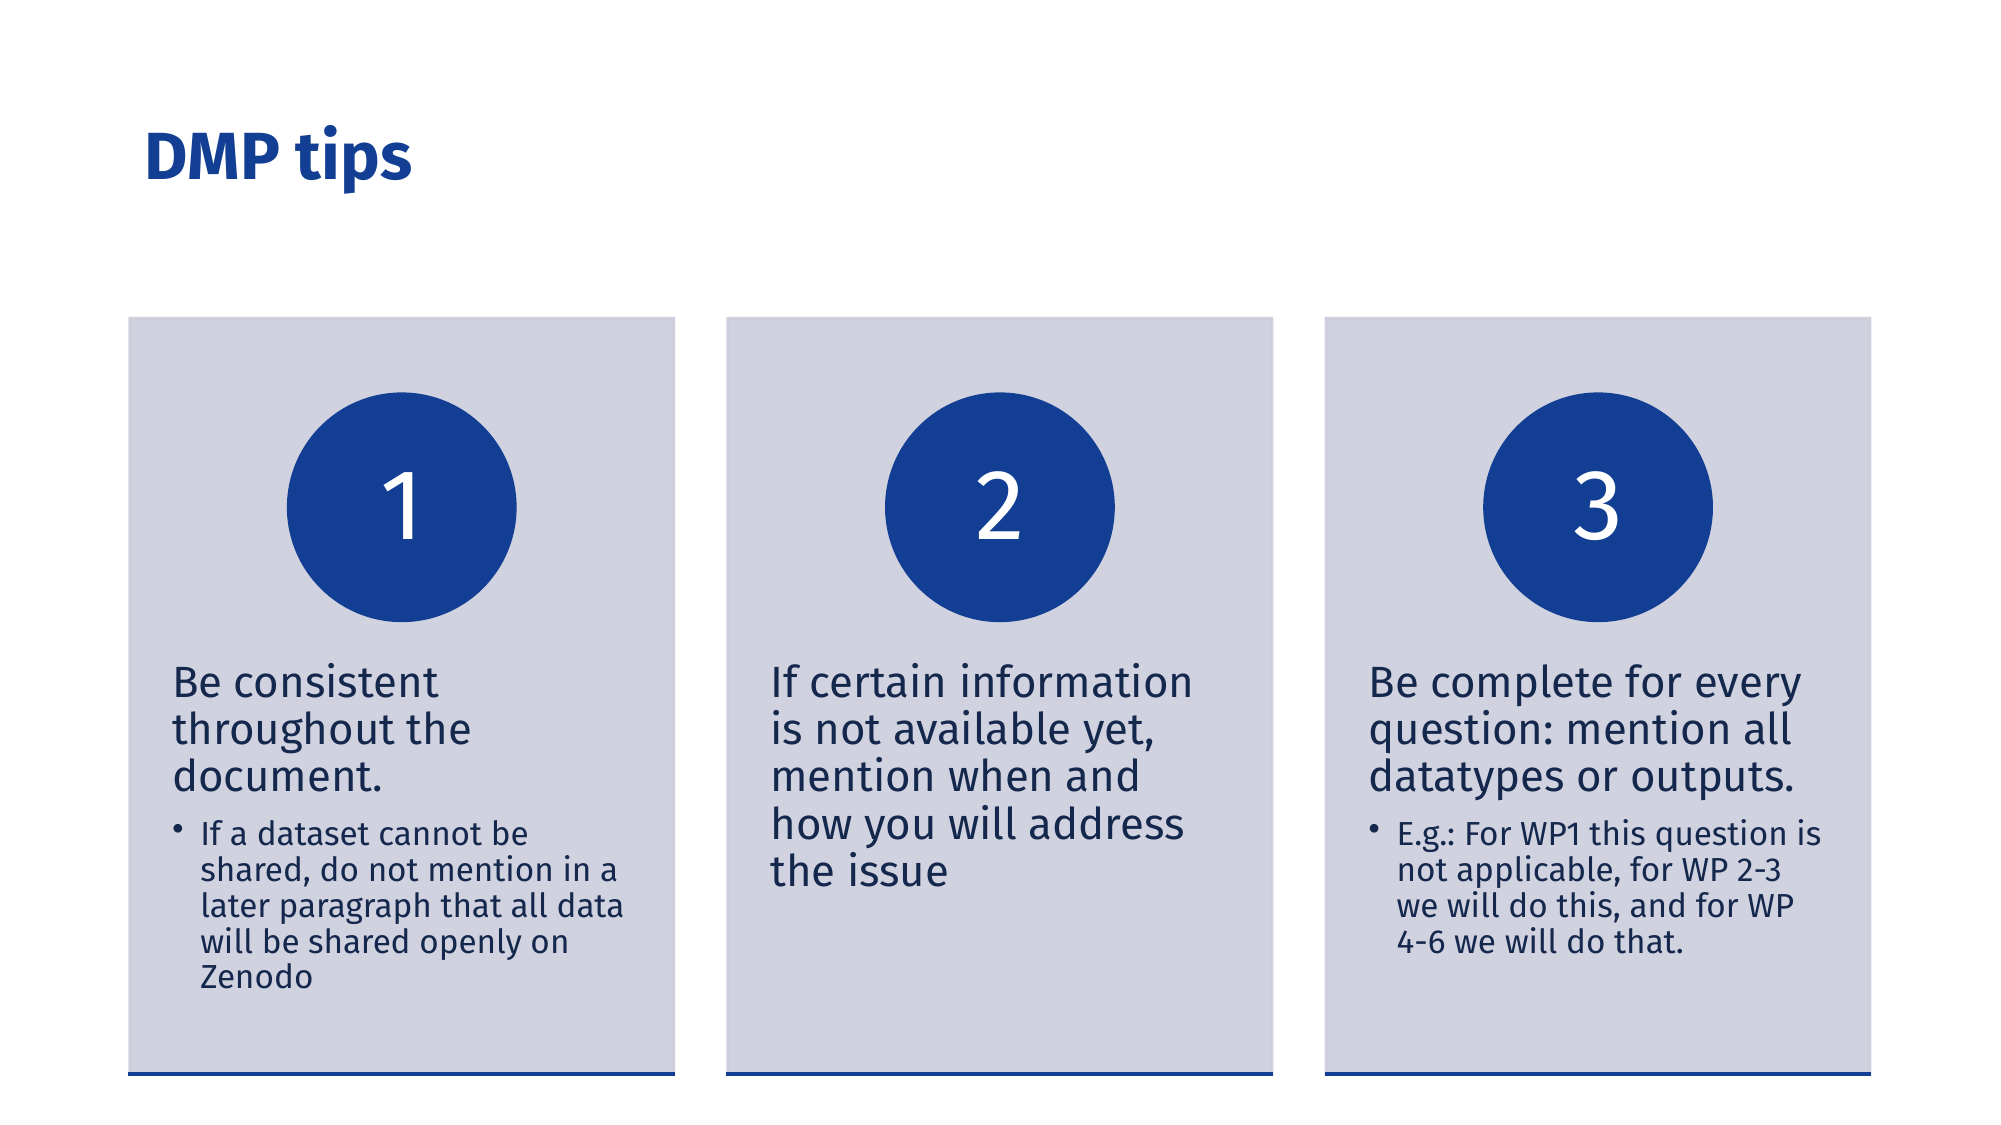

34
# DMP tips

Be consistent throughout the document.
If a dataset cannot be shared, do not mention in a later paragraph that all data will be shared openly on Zenodo
1
If certain information is not available yet, mention when and how you will address the issue
2
Be complete for every question: mention all datatypes or outputs.
E.g.: For WP1 this question is not applicable, for WP 2-3 we will do this, and for WP 4-6 we will do that.
3